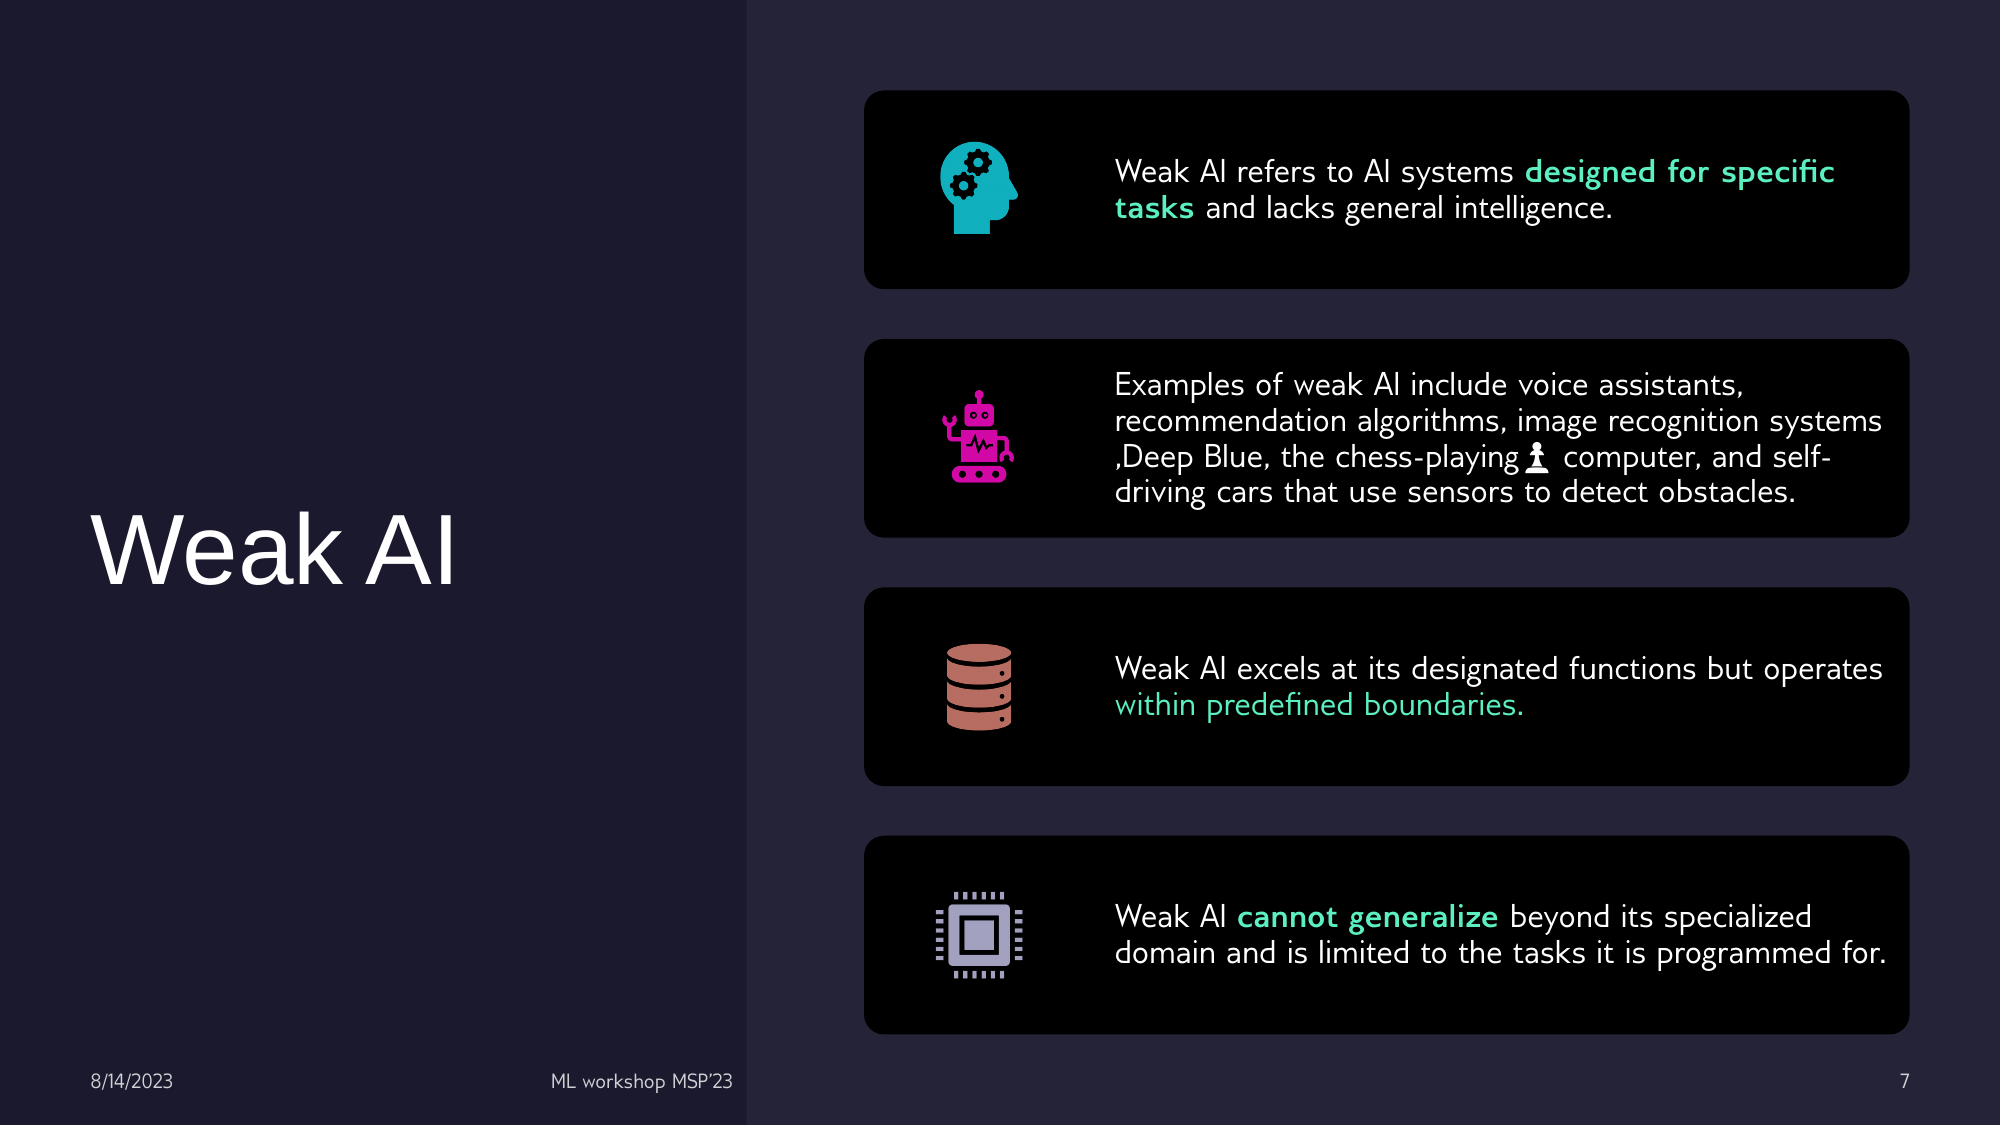

Weak AI
Weak AI refers to AI systems designed for specific tasks and lacks general intelligence.
Examples of weak AI include voice assistants, recommendation algorithms, image recognition systems ,Deep Blue, the chess-playing♟️ computer, and self-driving cars that use sensors to detect obstacles.
Weak AI excels at its designated functions but operates within predefined boundaries.
Weak AI cannot generalize beyond its specialized domain and is limited to the tasks it is programmed for.

8/14/2023
ML workshop MSP’23
7